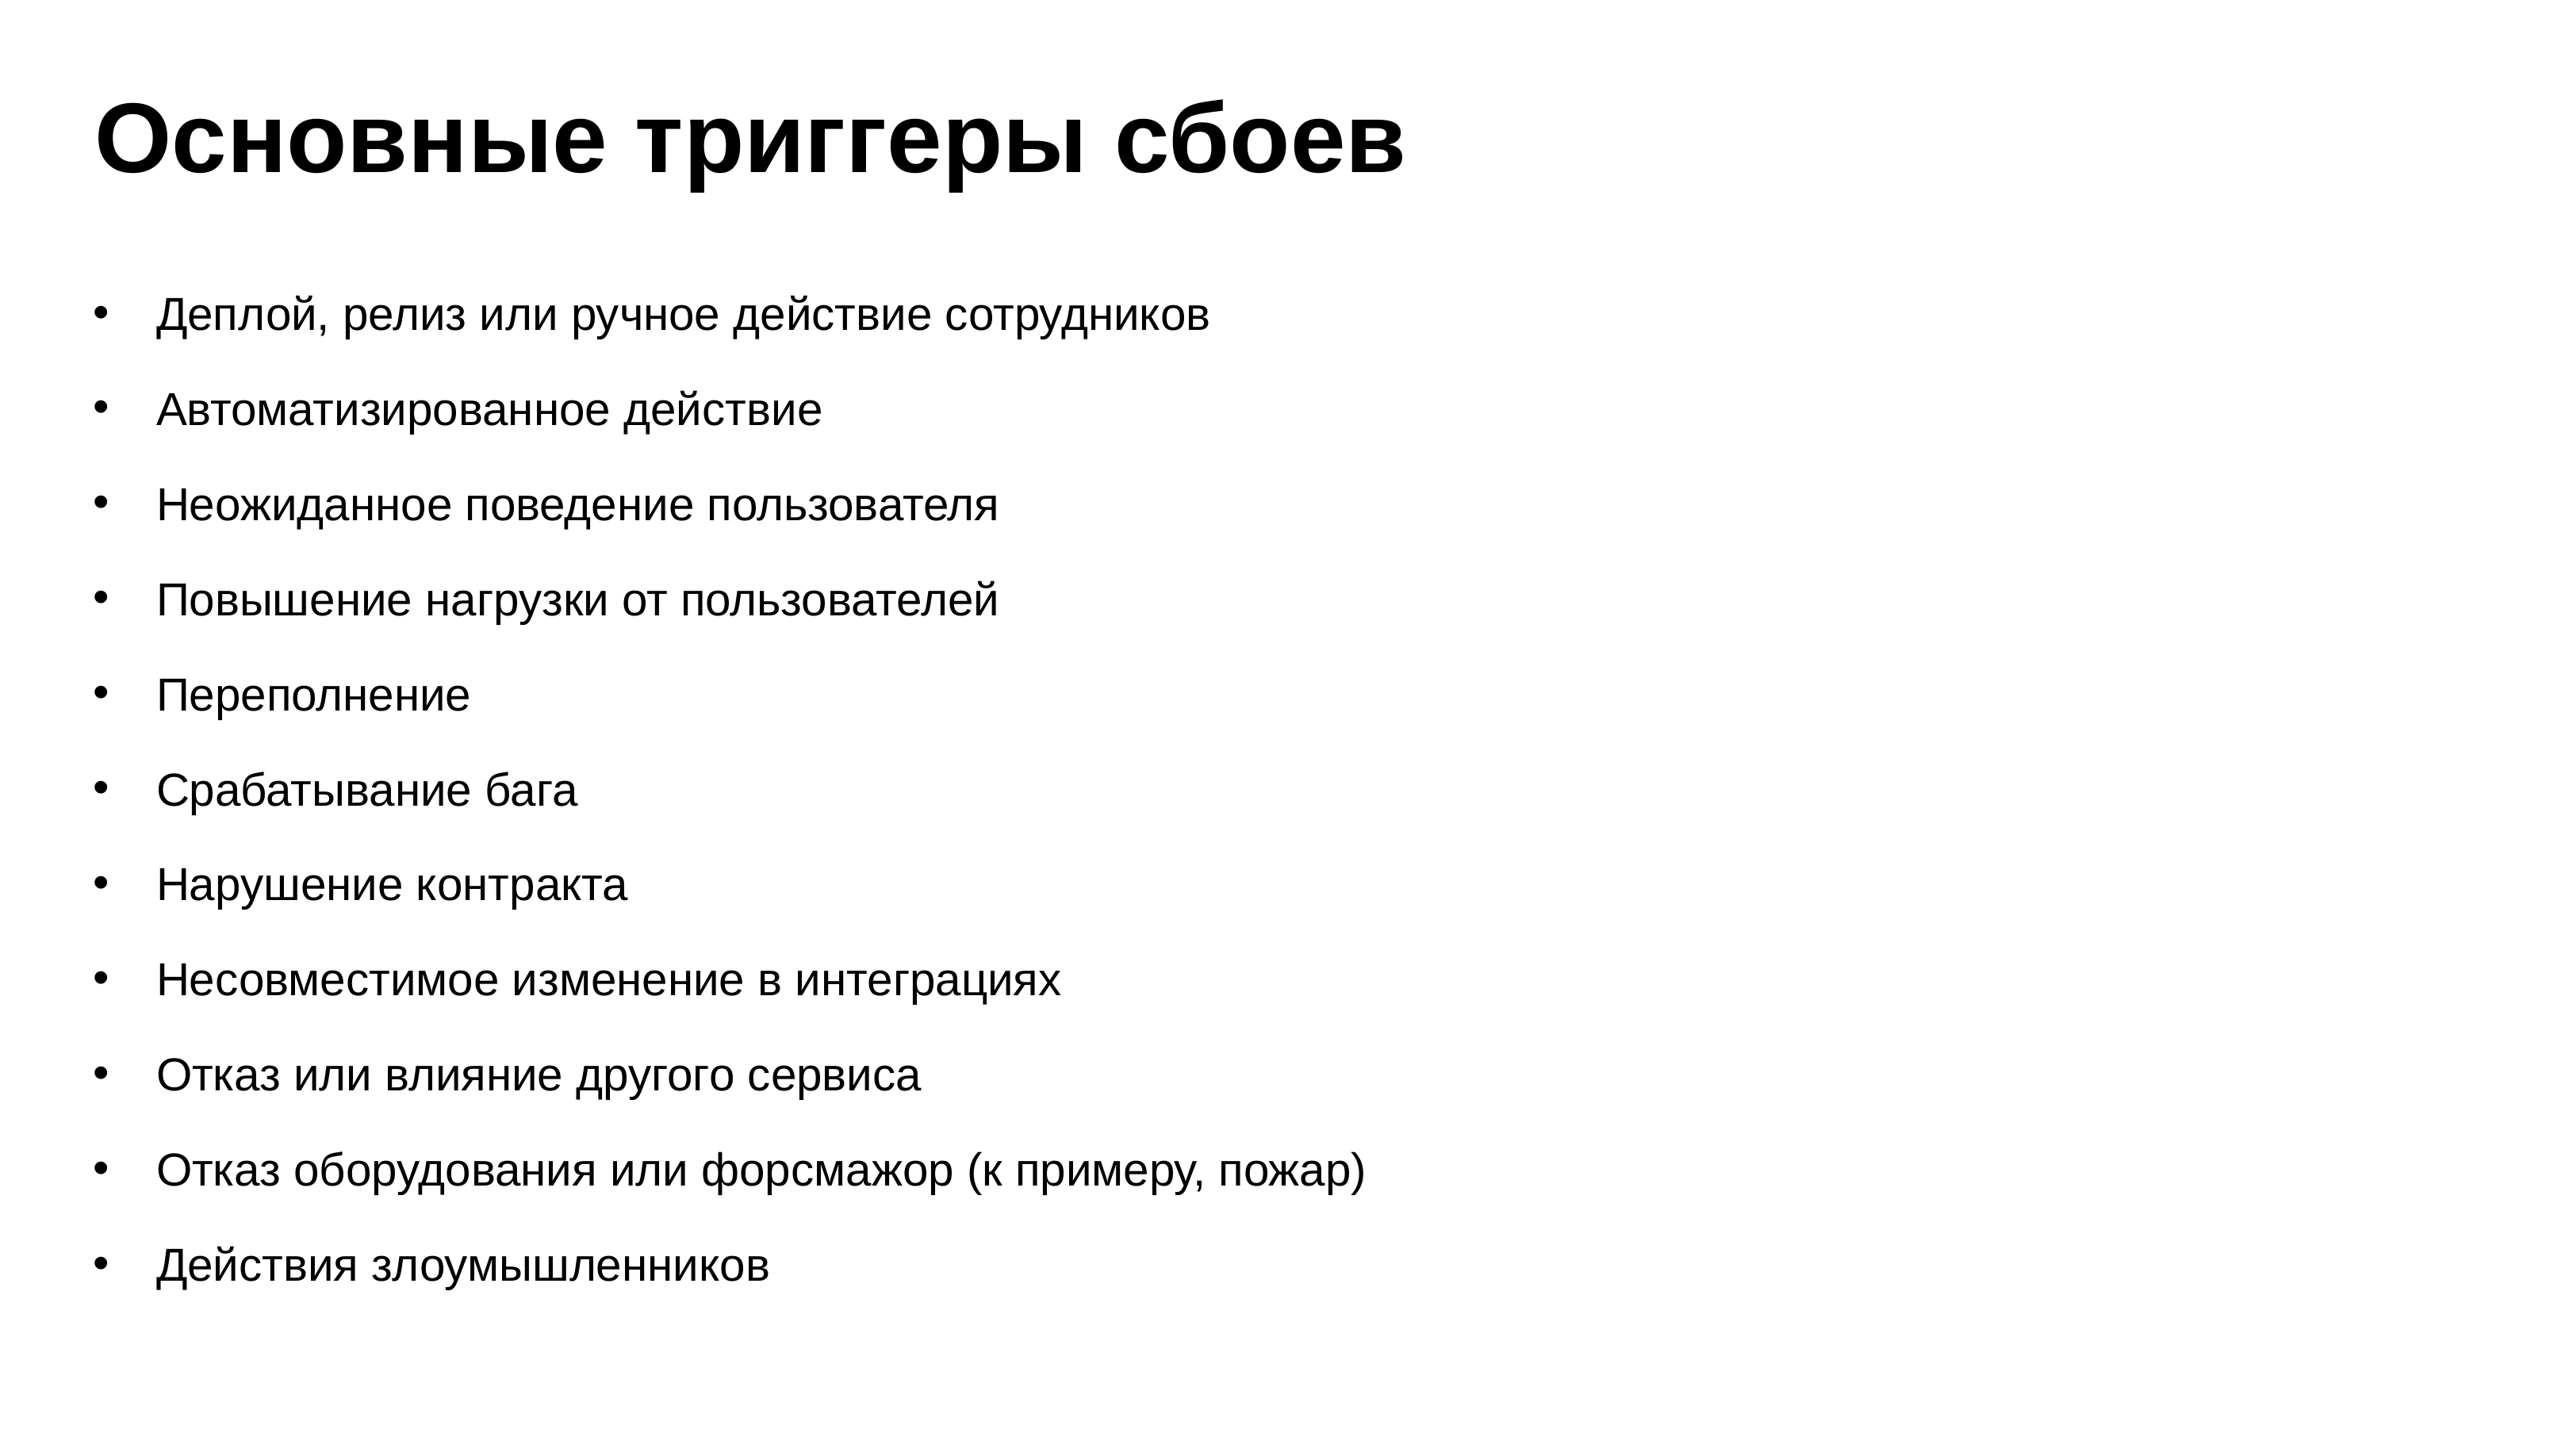

Основные триггеры сбоев
Деплой, релиз или ручное действие сотрудников
Автоматизированное действие
Неожиданное поведение пользователя
Повышение нагрузки от пользователей
Переполнение
Срабатывание бага
Нарушение контракта
Несовместимое изменение в интеграциях
Отказ или влияние другого сервиса
Отказ оборудования или форсмажор (к примеру, пожар)
Действия злоумышленников
6